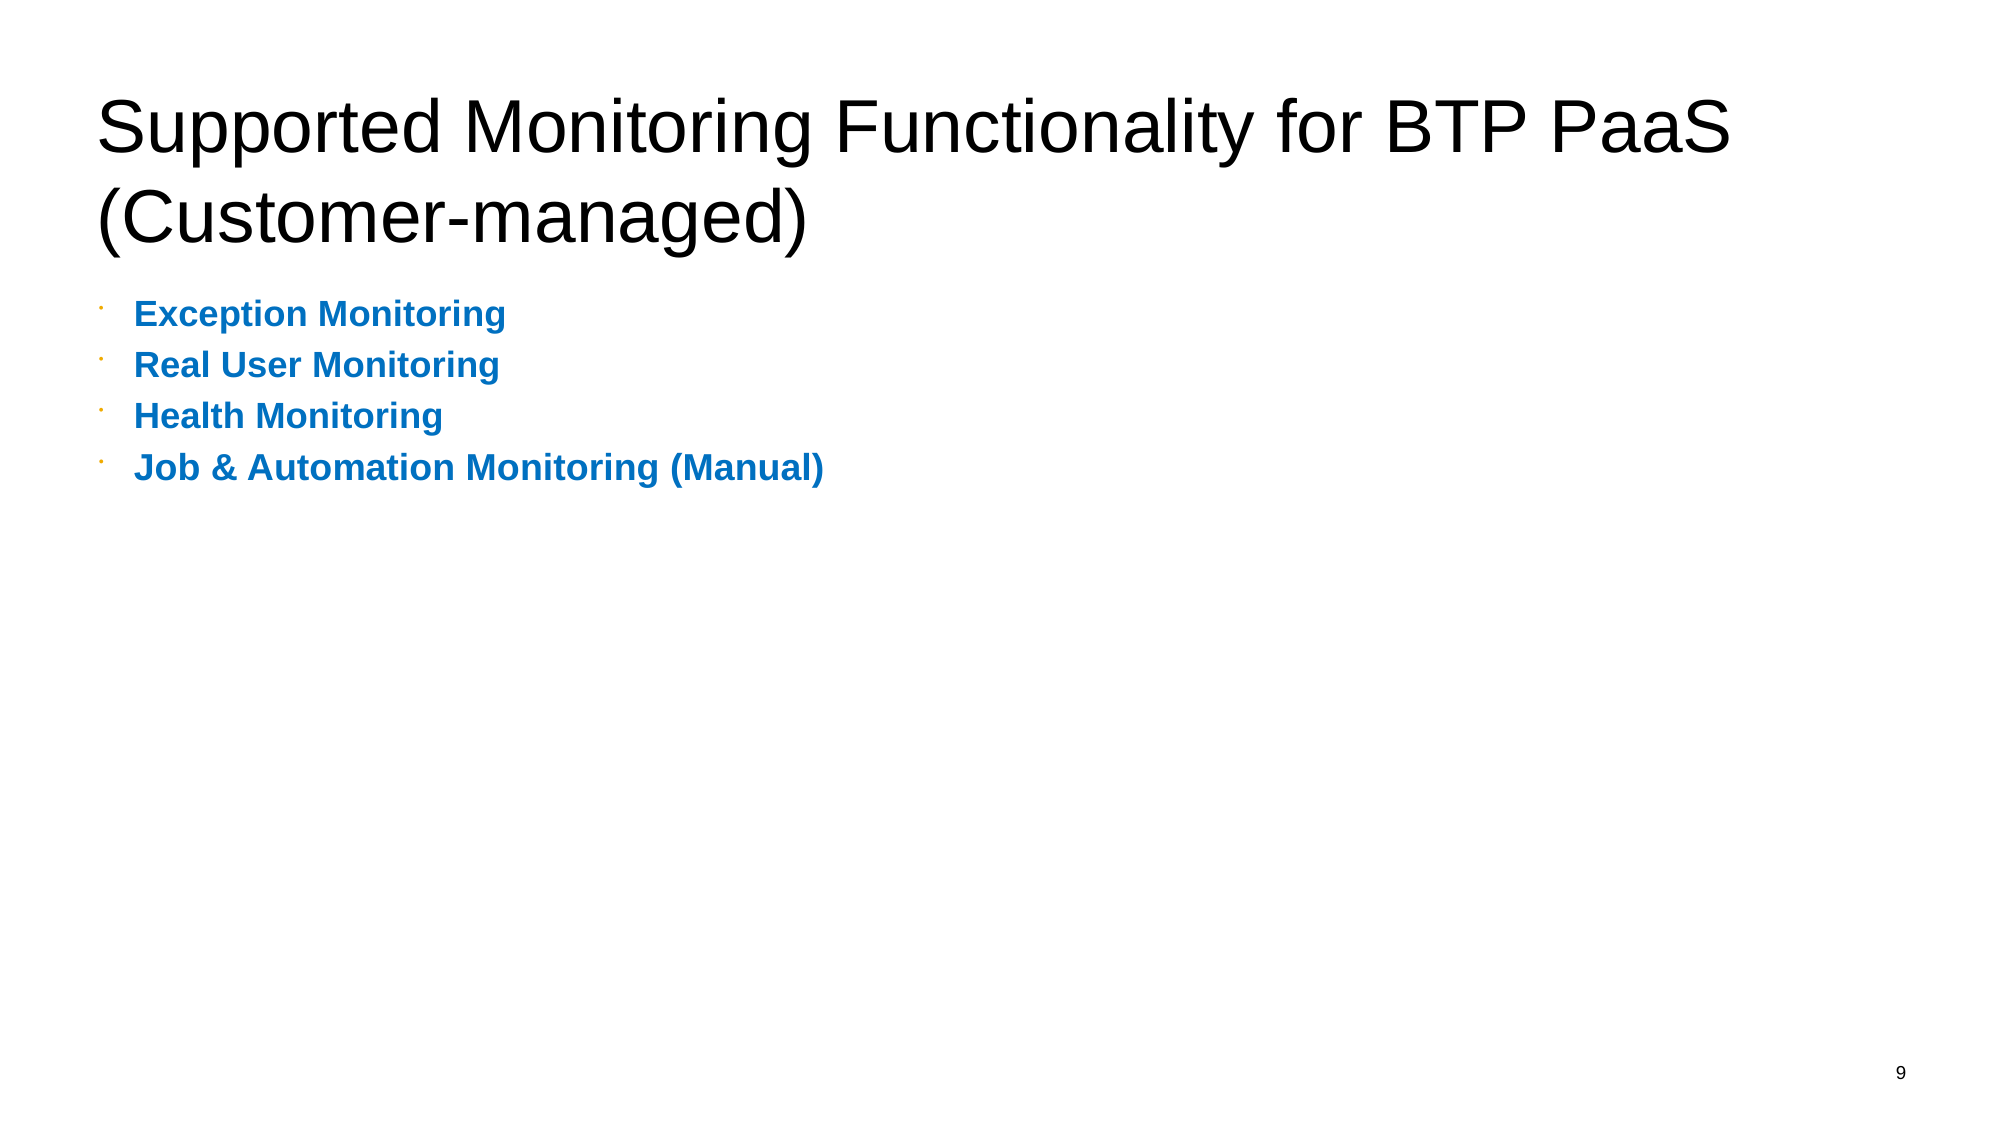

# Supported Monitoring Functionality for BTP PaaS (Customer-managed)
Exception Monitoring
Real User Monitoring
Health Monitoring
Job & Automation Monitoring (Manual)